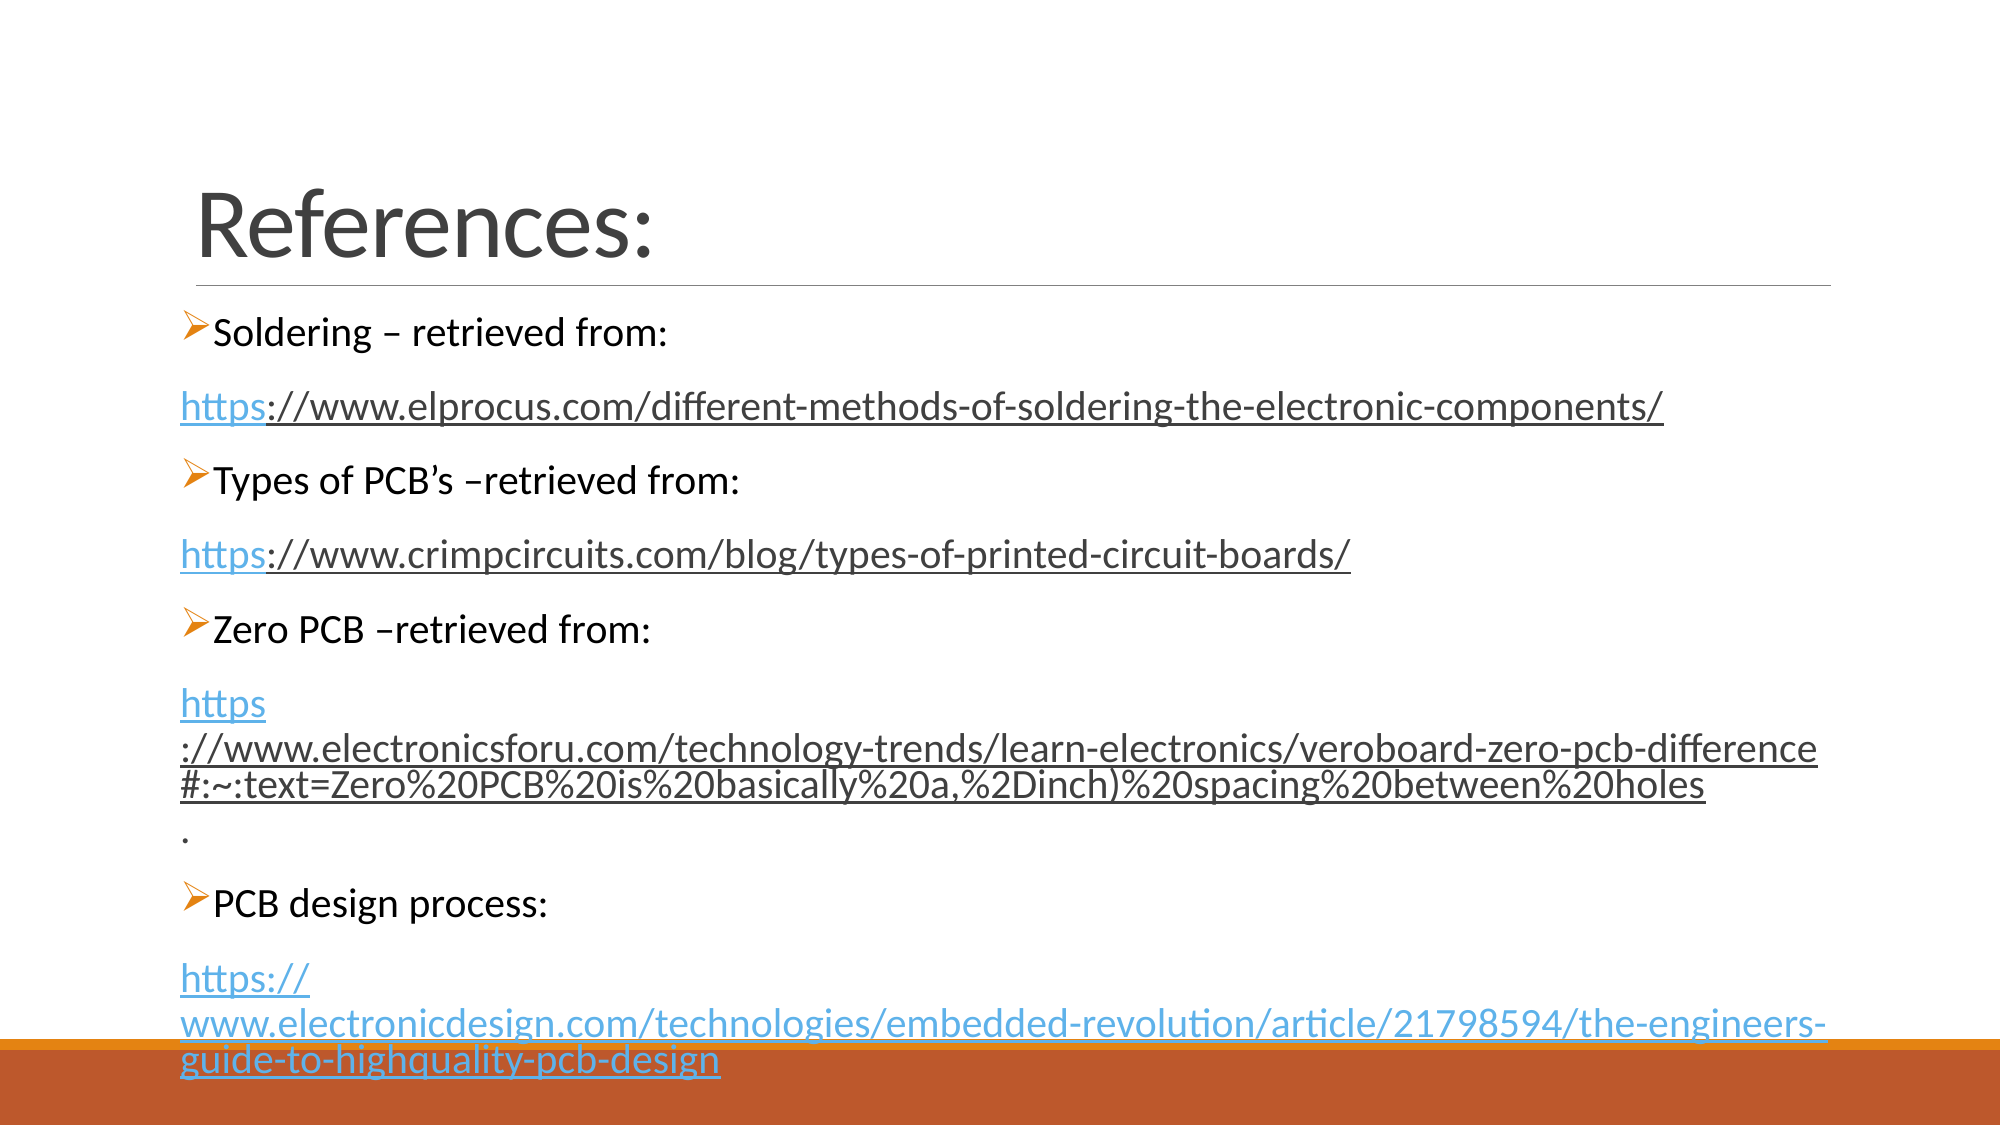

# References:
Soldering – retrieved from:
https://www.elprocus.com/different-methods-of-soldering-the-electronic-components/
Types of PCB’s –retrieved from:
https://www.crimpcircuits.com/blog/types-of-printed-circuit-boards/
Zero PCB –retrieved from:
https://www.electronicsforu.com/technology-trends/learn-electronics/veroboard-zero-pcb-difference#:~:text=Zero%20PCB%20is%20basically%20a,%2Dinch)%20spacing%20between%20holes.
PCB design process:
https://www.electronicdesign.com/technologies/embedded-revolution/article/21798594/the-engineers-guide-to-highquality-pcb-design